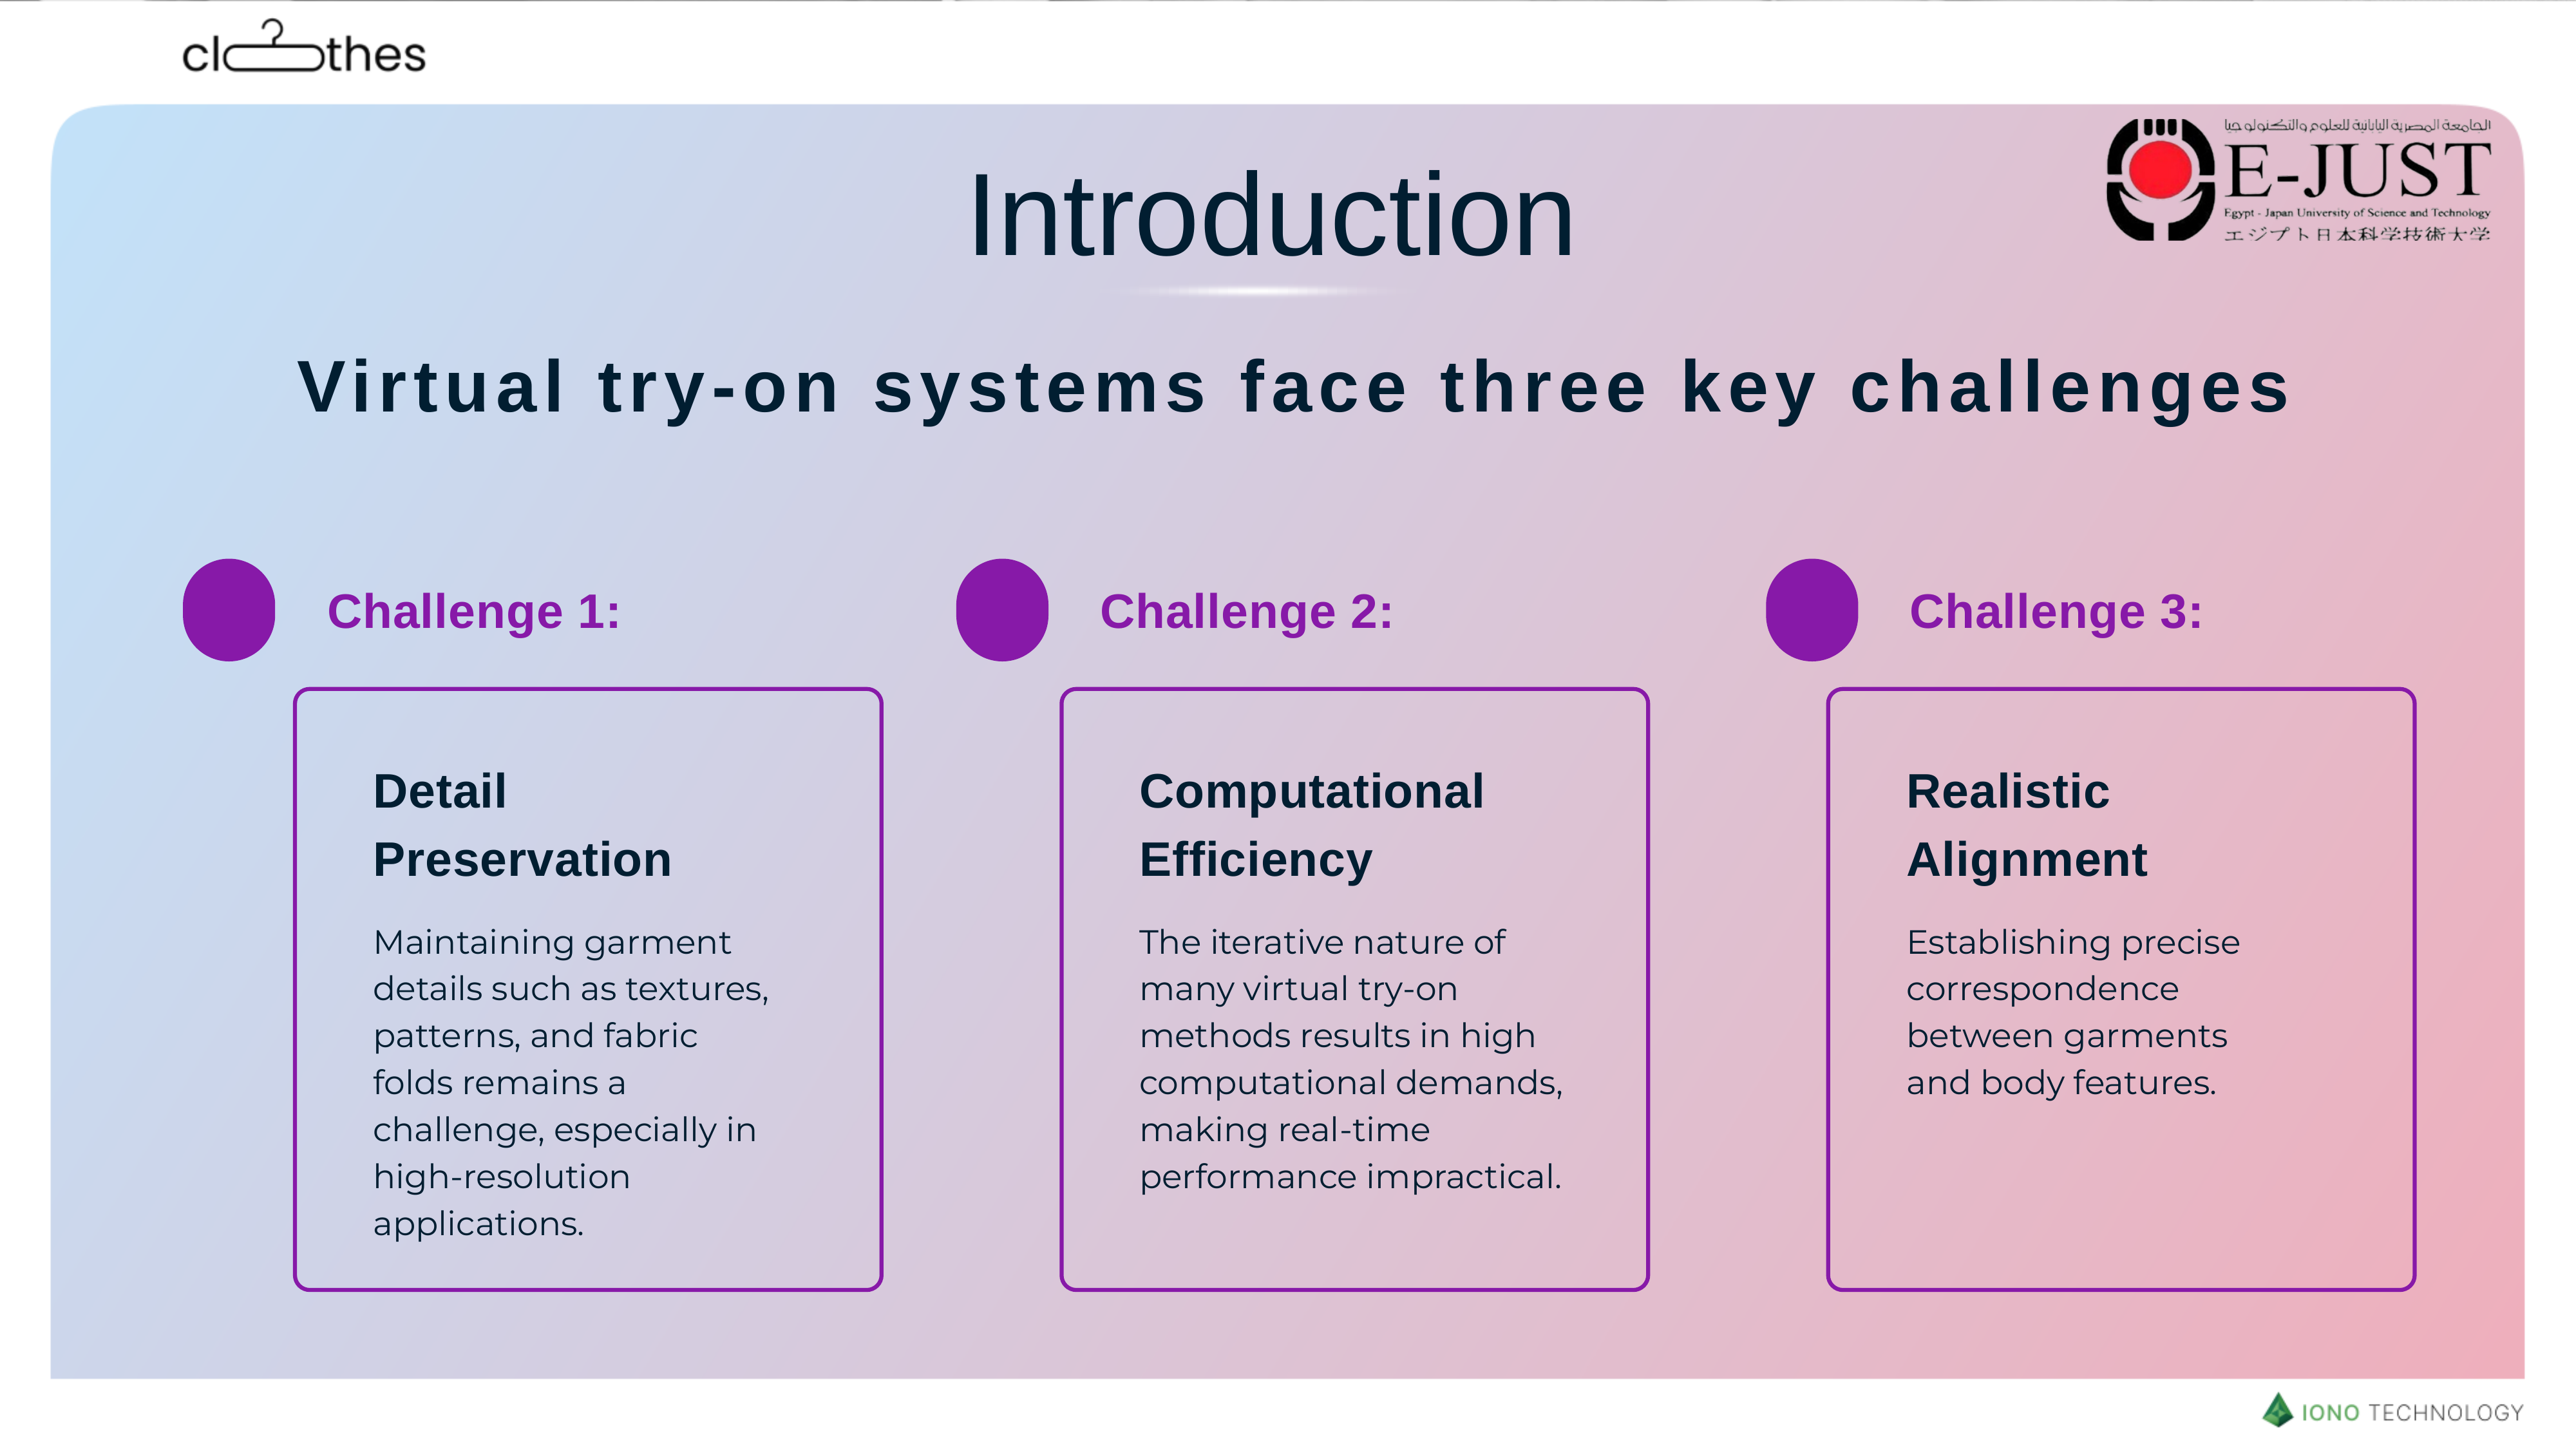

Introduction
Virtual try-on systems face three key challenges

Challenge 1:
Challenge 2:
Challenge 3:

Detail Preservation

Computational Efficiency
Realistic Alignment
Maintaining garment details such as textures, patterns, and fabric folds remains a challenge, especially in high-resolution applications.
The iterative nature of many virtual try-on methods results in high computational demands, making real-time performance impractical.
Establishing precise correspondence between garments and body features.